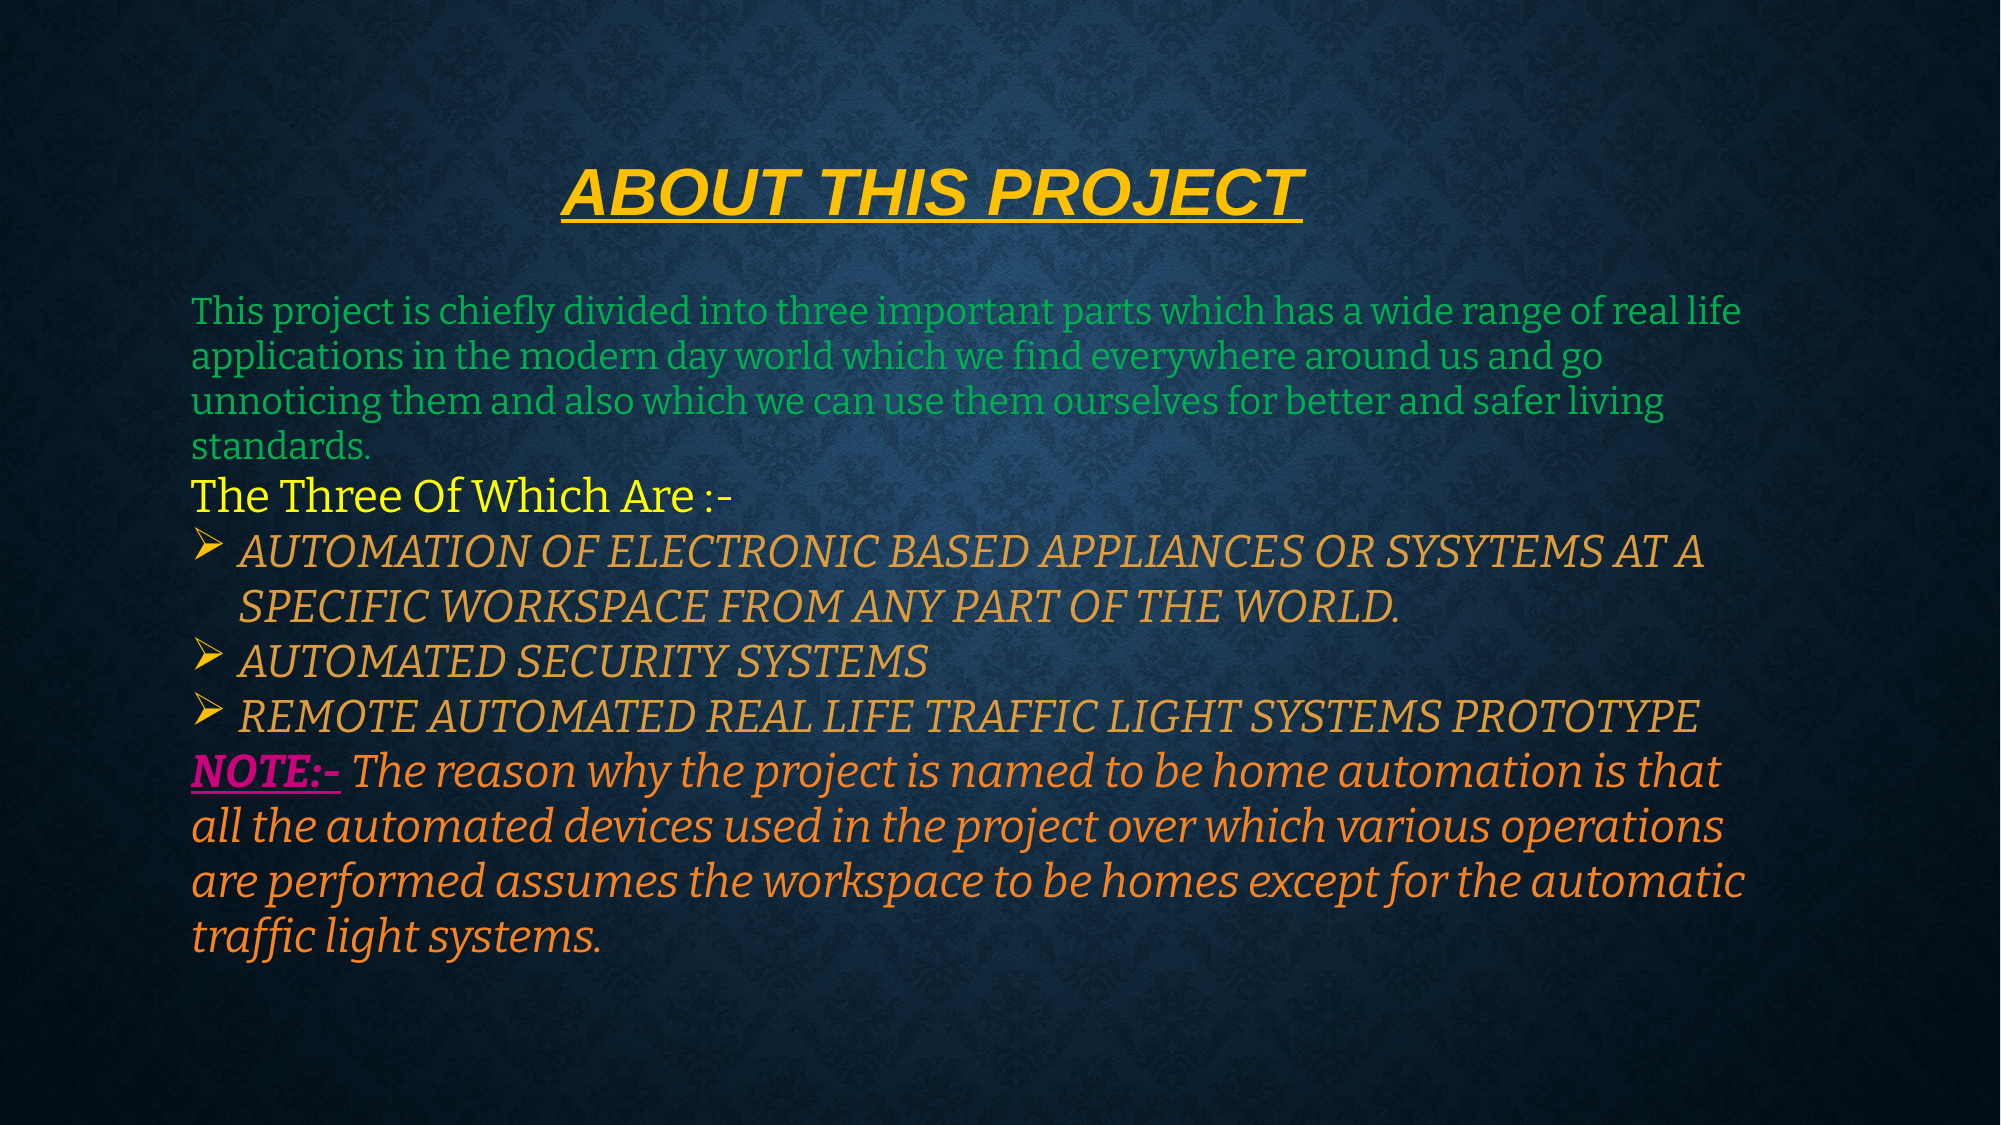

ABOUT THIS PROJECT
This project is chiefly divided into three important parts which has a wide range of real life applications in the modern day world which we find everywhere around us and go unnoticing them and also which we can use them ourselves for better and safer living standards.
The Three Of Which Are :-
AUTOMATION OF ELECTRONIC BASED APPLIANCES OR SYSYTEMS AT A SPECIFIC WORKSPACE FROM ANY PART OF THE WORLD.
AUTOMATED SECURITY SYSTEMS
REMOTE AUTOMATED REAL LIFE TRAFFIC LIGHT SYSTEMS PROTOTYPE
NOTE:- The reason why the project is named to be home automation is that all the automated devices used in the project over which various operations are performed assumes the workspace to be homes except for the automatic traffic light systems.